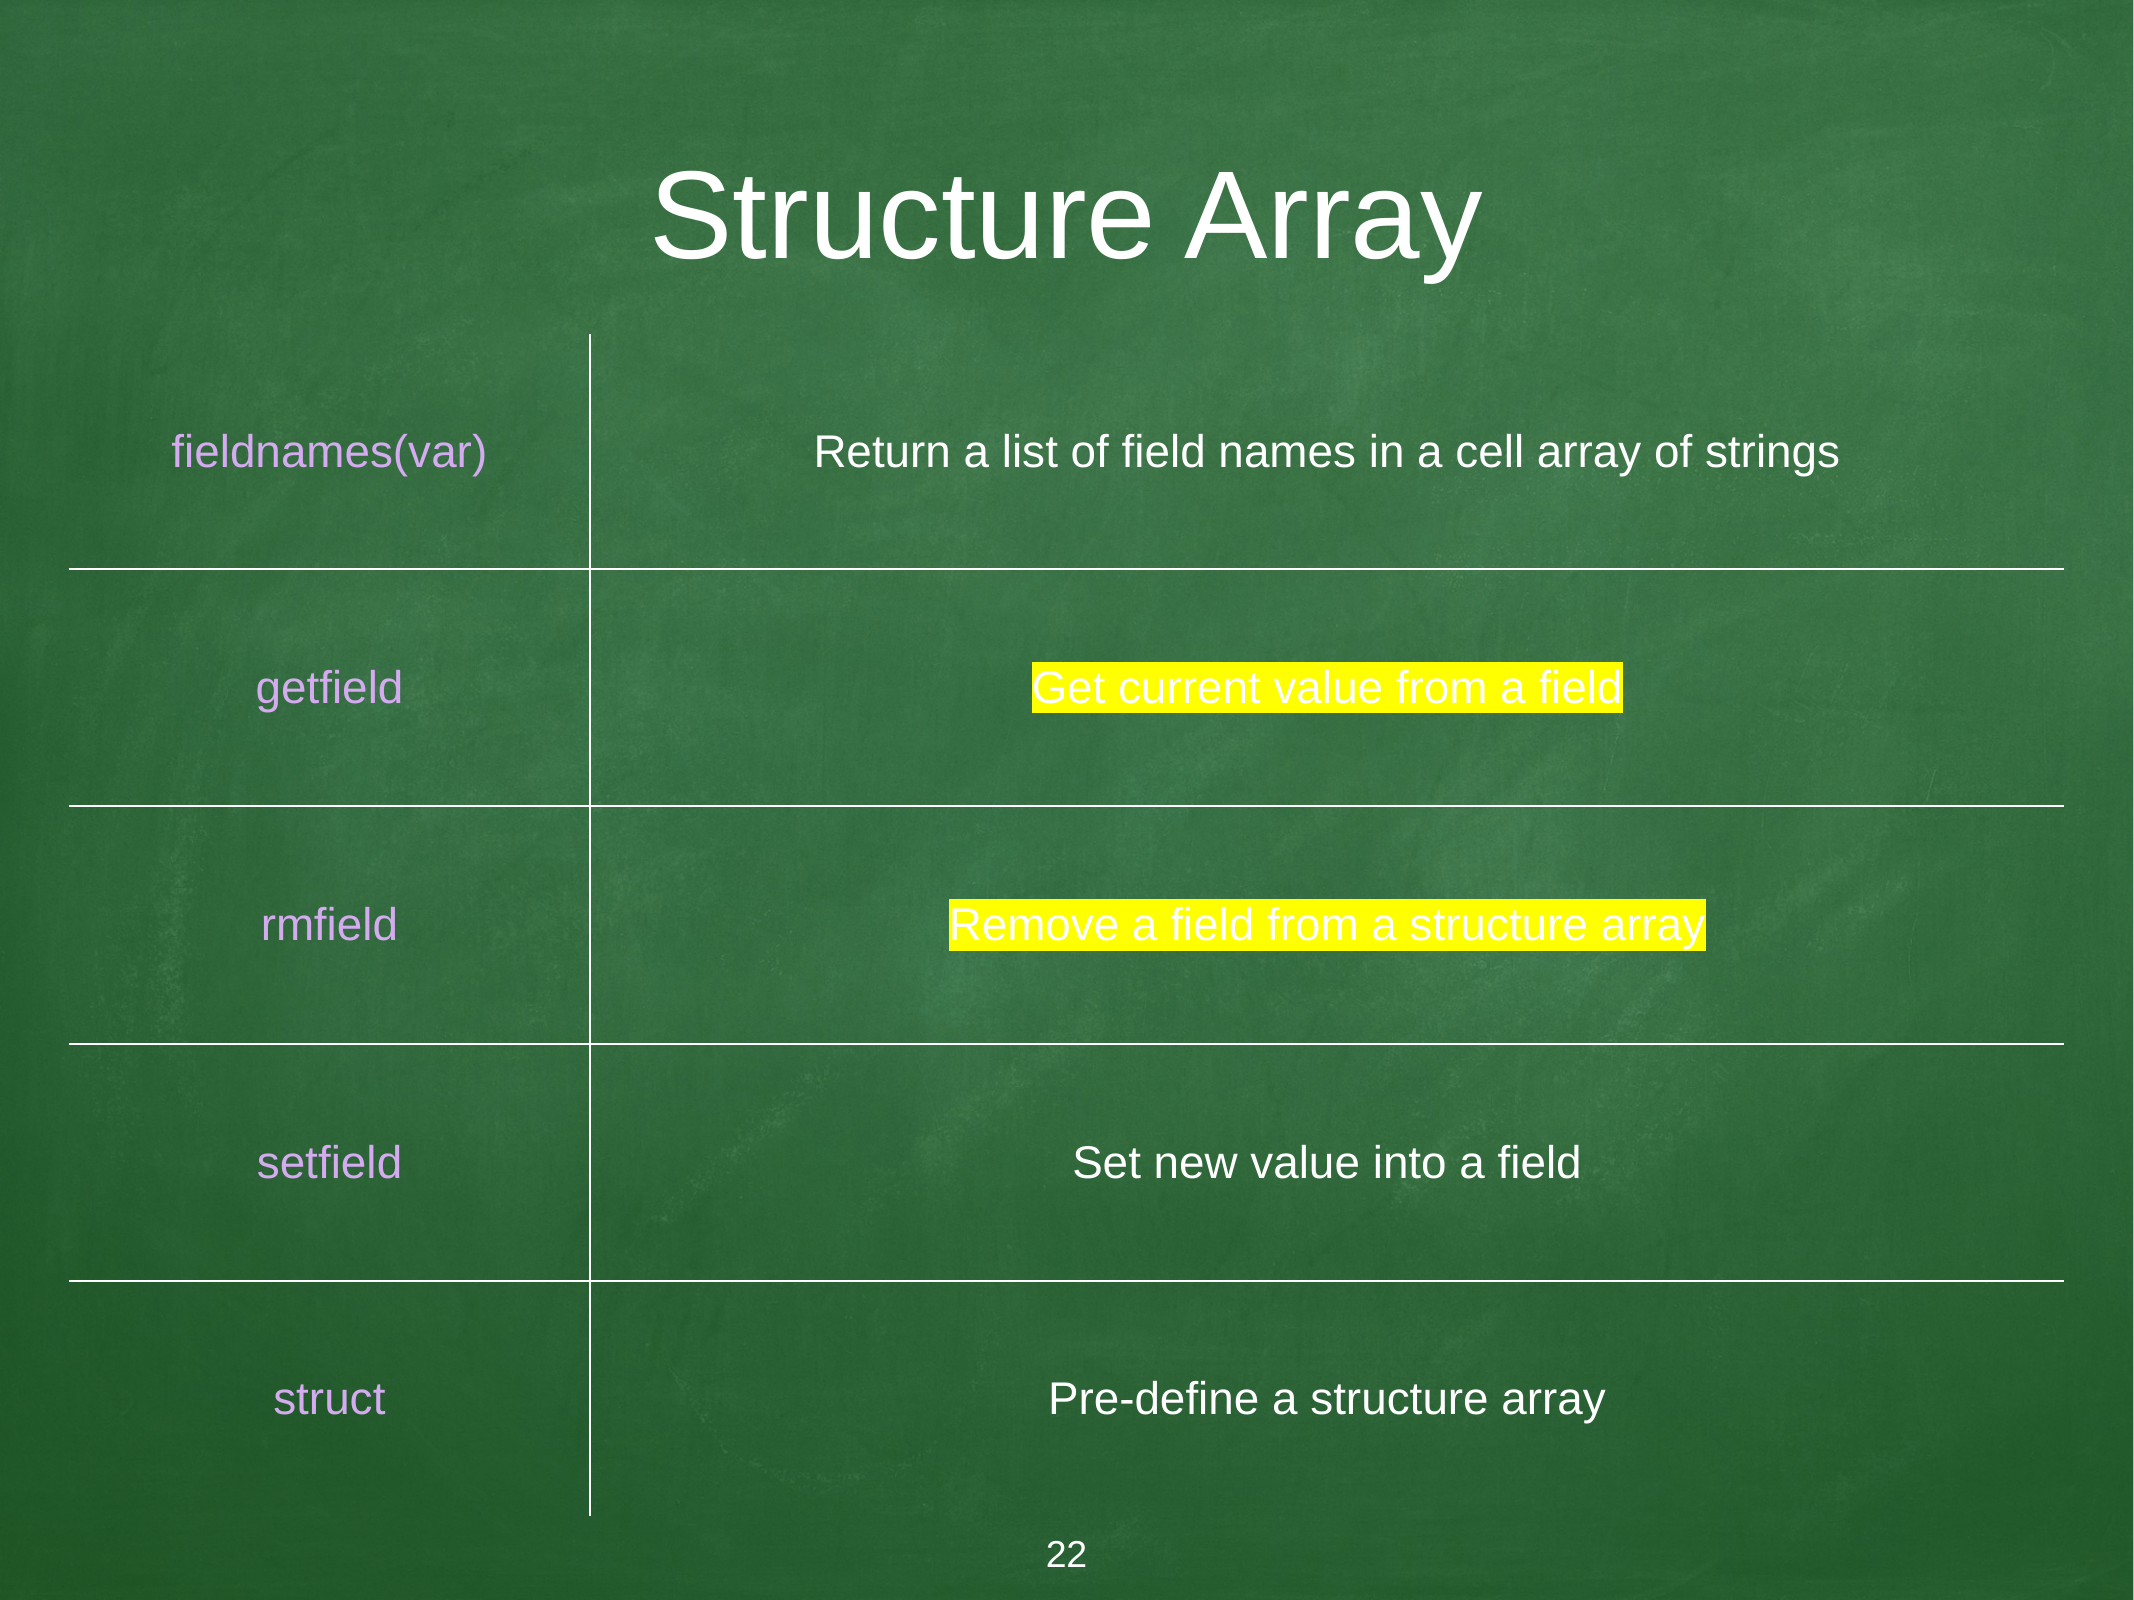

# Structure Array
| fieldnames(var) | Return a list of field names in a cell array of strings |
| --- | --- |
| getfield | Get current value from a field |
| rmfield | Remove a field from a structure array |
| setfield | Set new value into a field |
| struct | Pre-define a structure array |
22